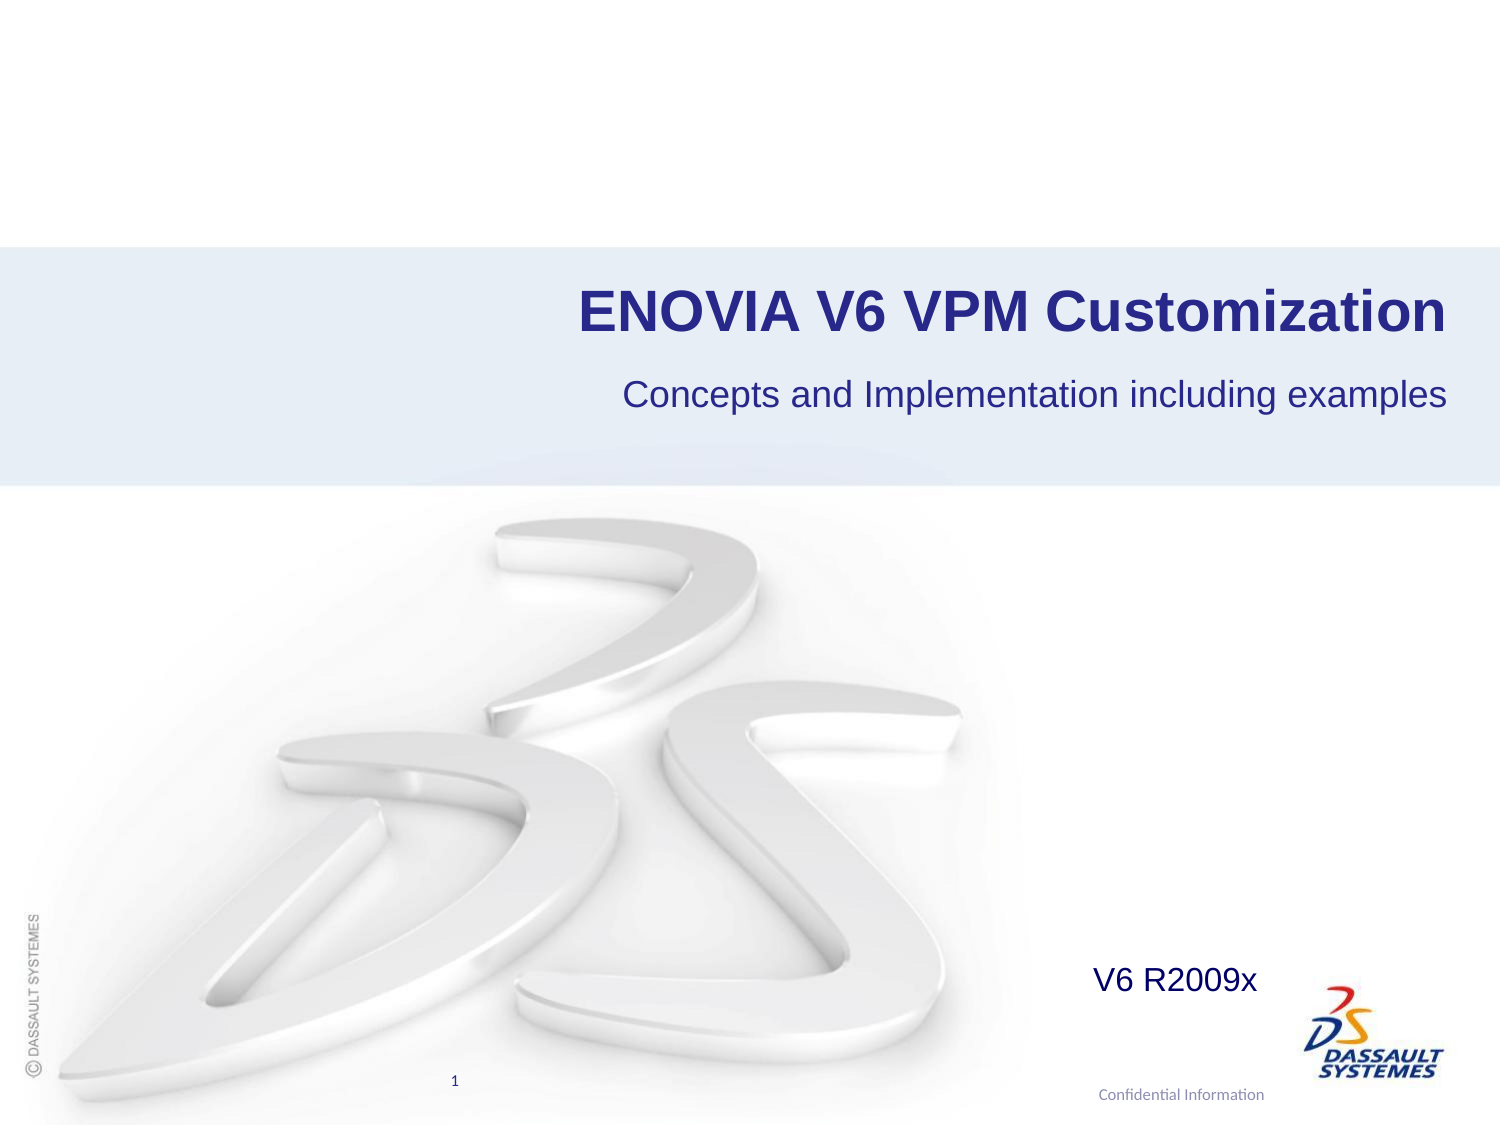

# ENOVIA V6 VPM Customization
Concepts and Implementation including examples